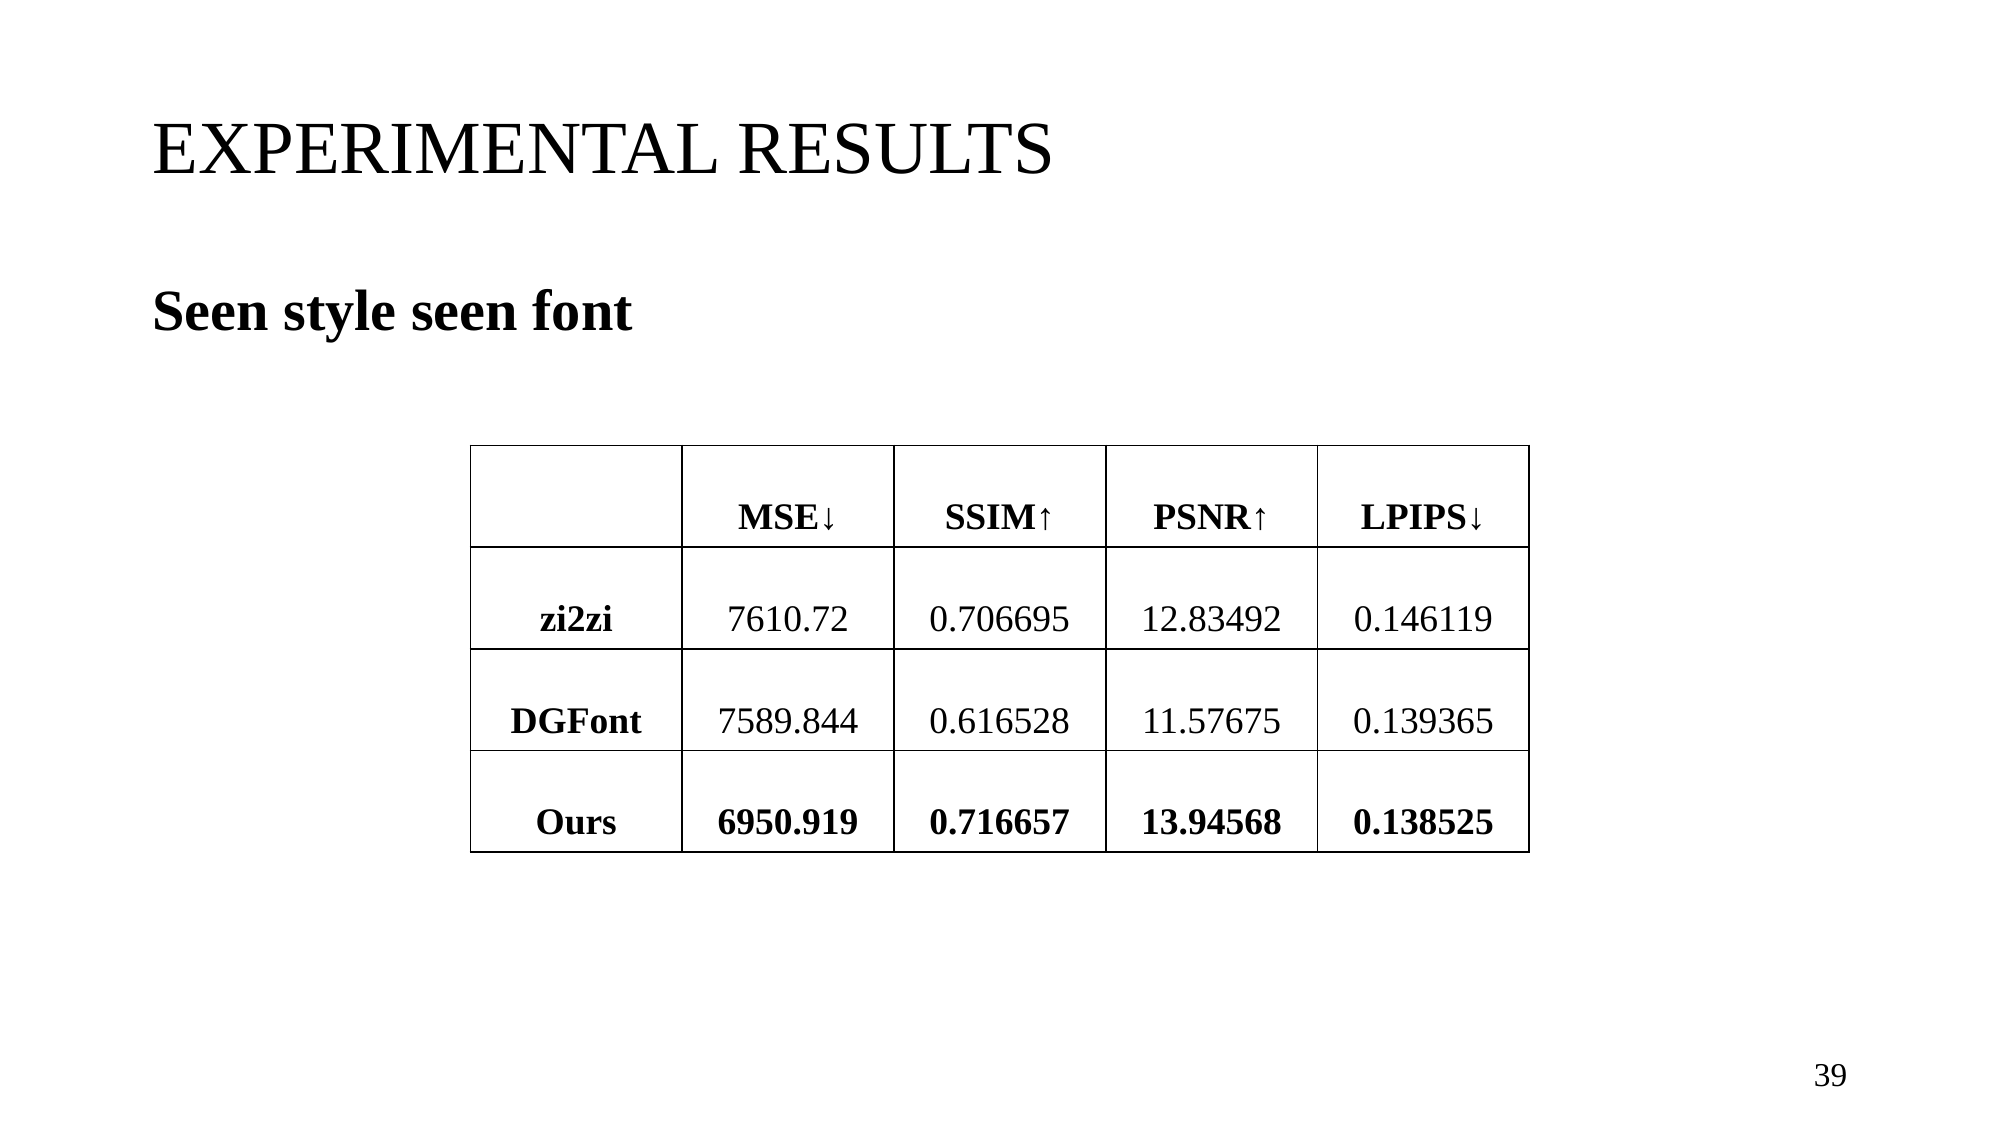

# EXPERIMENTAL RESULTS
Seen style seen font

|  | MSE↓ | SSIM↑ | PSNR↑ | LPIPS↓ |
| --- | --- | --- | --- | --- |
| zi2zi | 7610.72 | 0.706695 | 12.83492 | 0.146119 |
| DGFont | 7589.844 | 0.616528 | 11.57675 | 0.139365 |
| Ours | 6950.919 | 0.716657 | 13.94568 | 0.138525 |
39